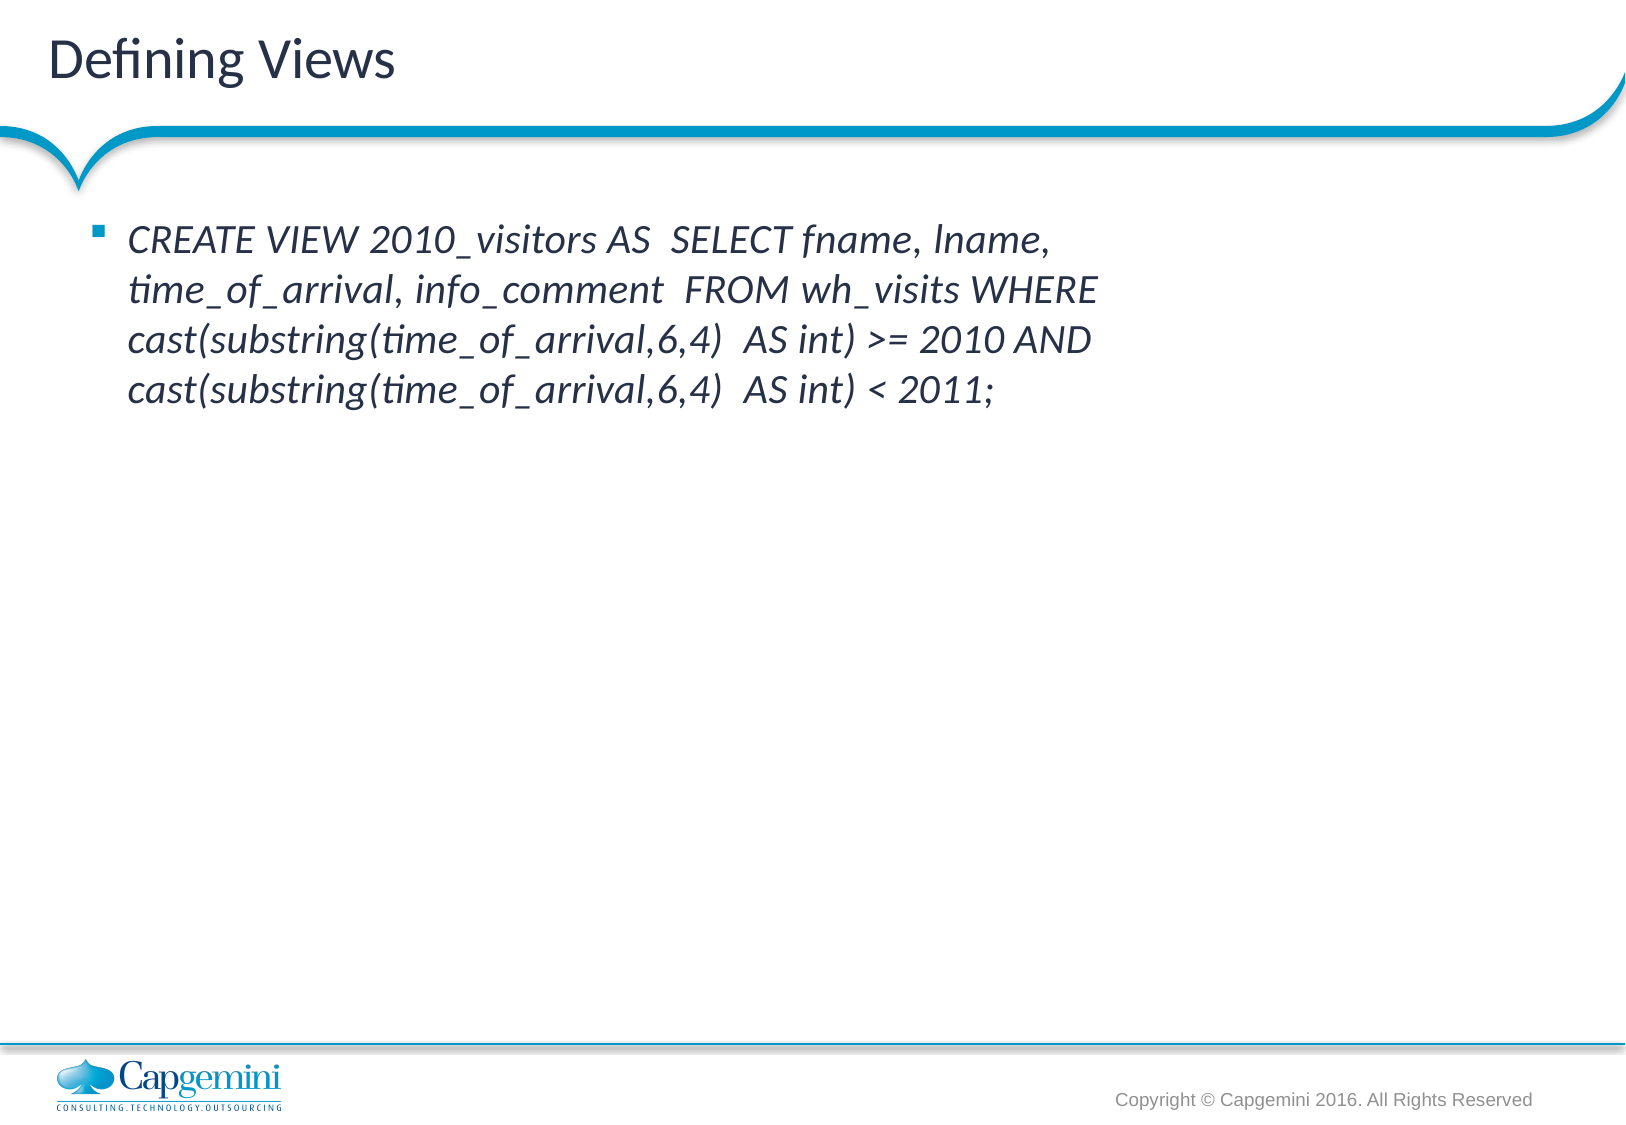

# Deﬁning Views
CREATE VIEW 2010_visitors AS  SELECT fname, lname, time_of_arrival, info_comment  FROM wh_visits WHERE cast(substring(time_of_arrival,6,4)  AS int) >= 2010 AND cast(substring(time_of_arrival,6,4)  AS int) < 2011;